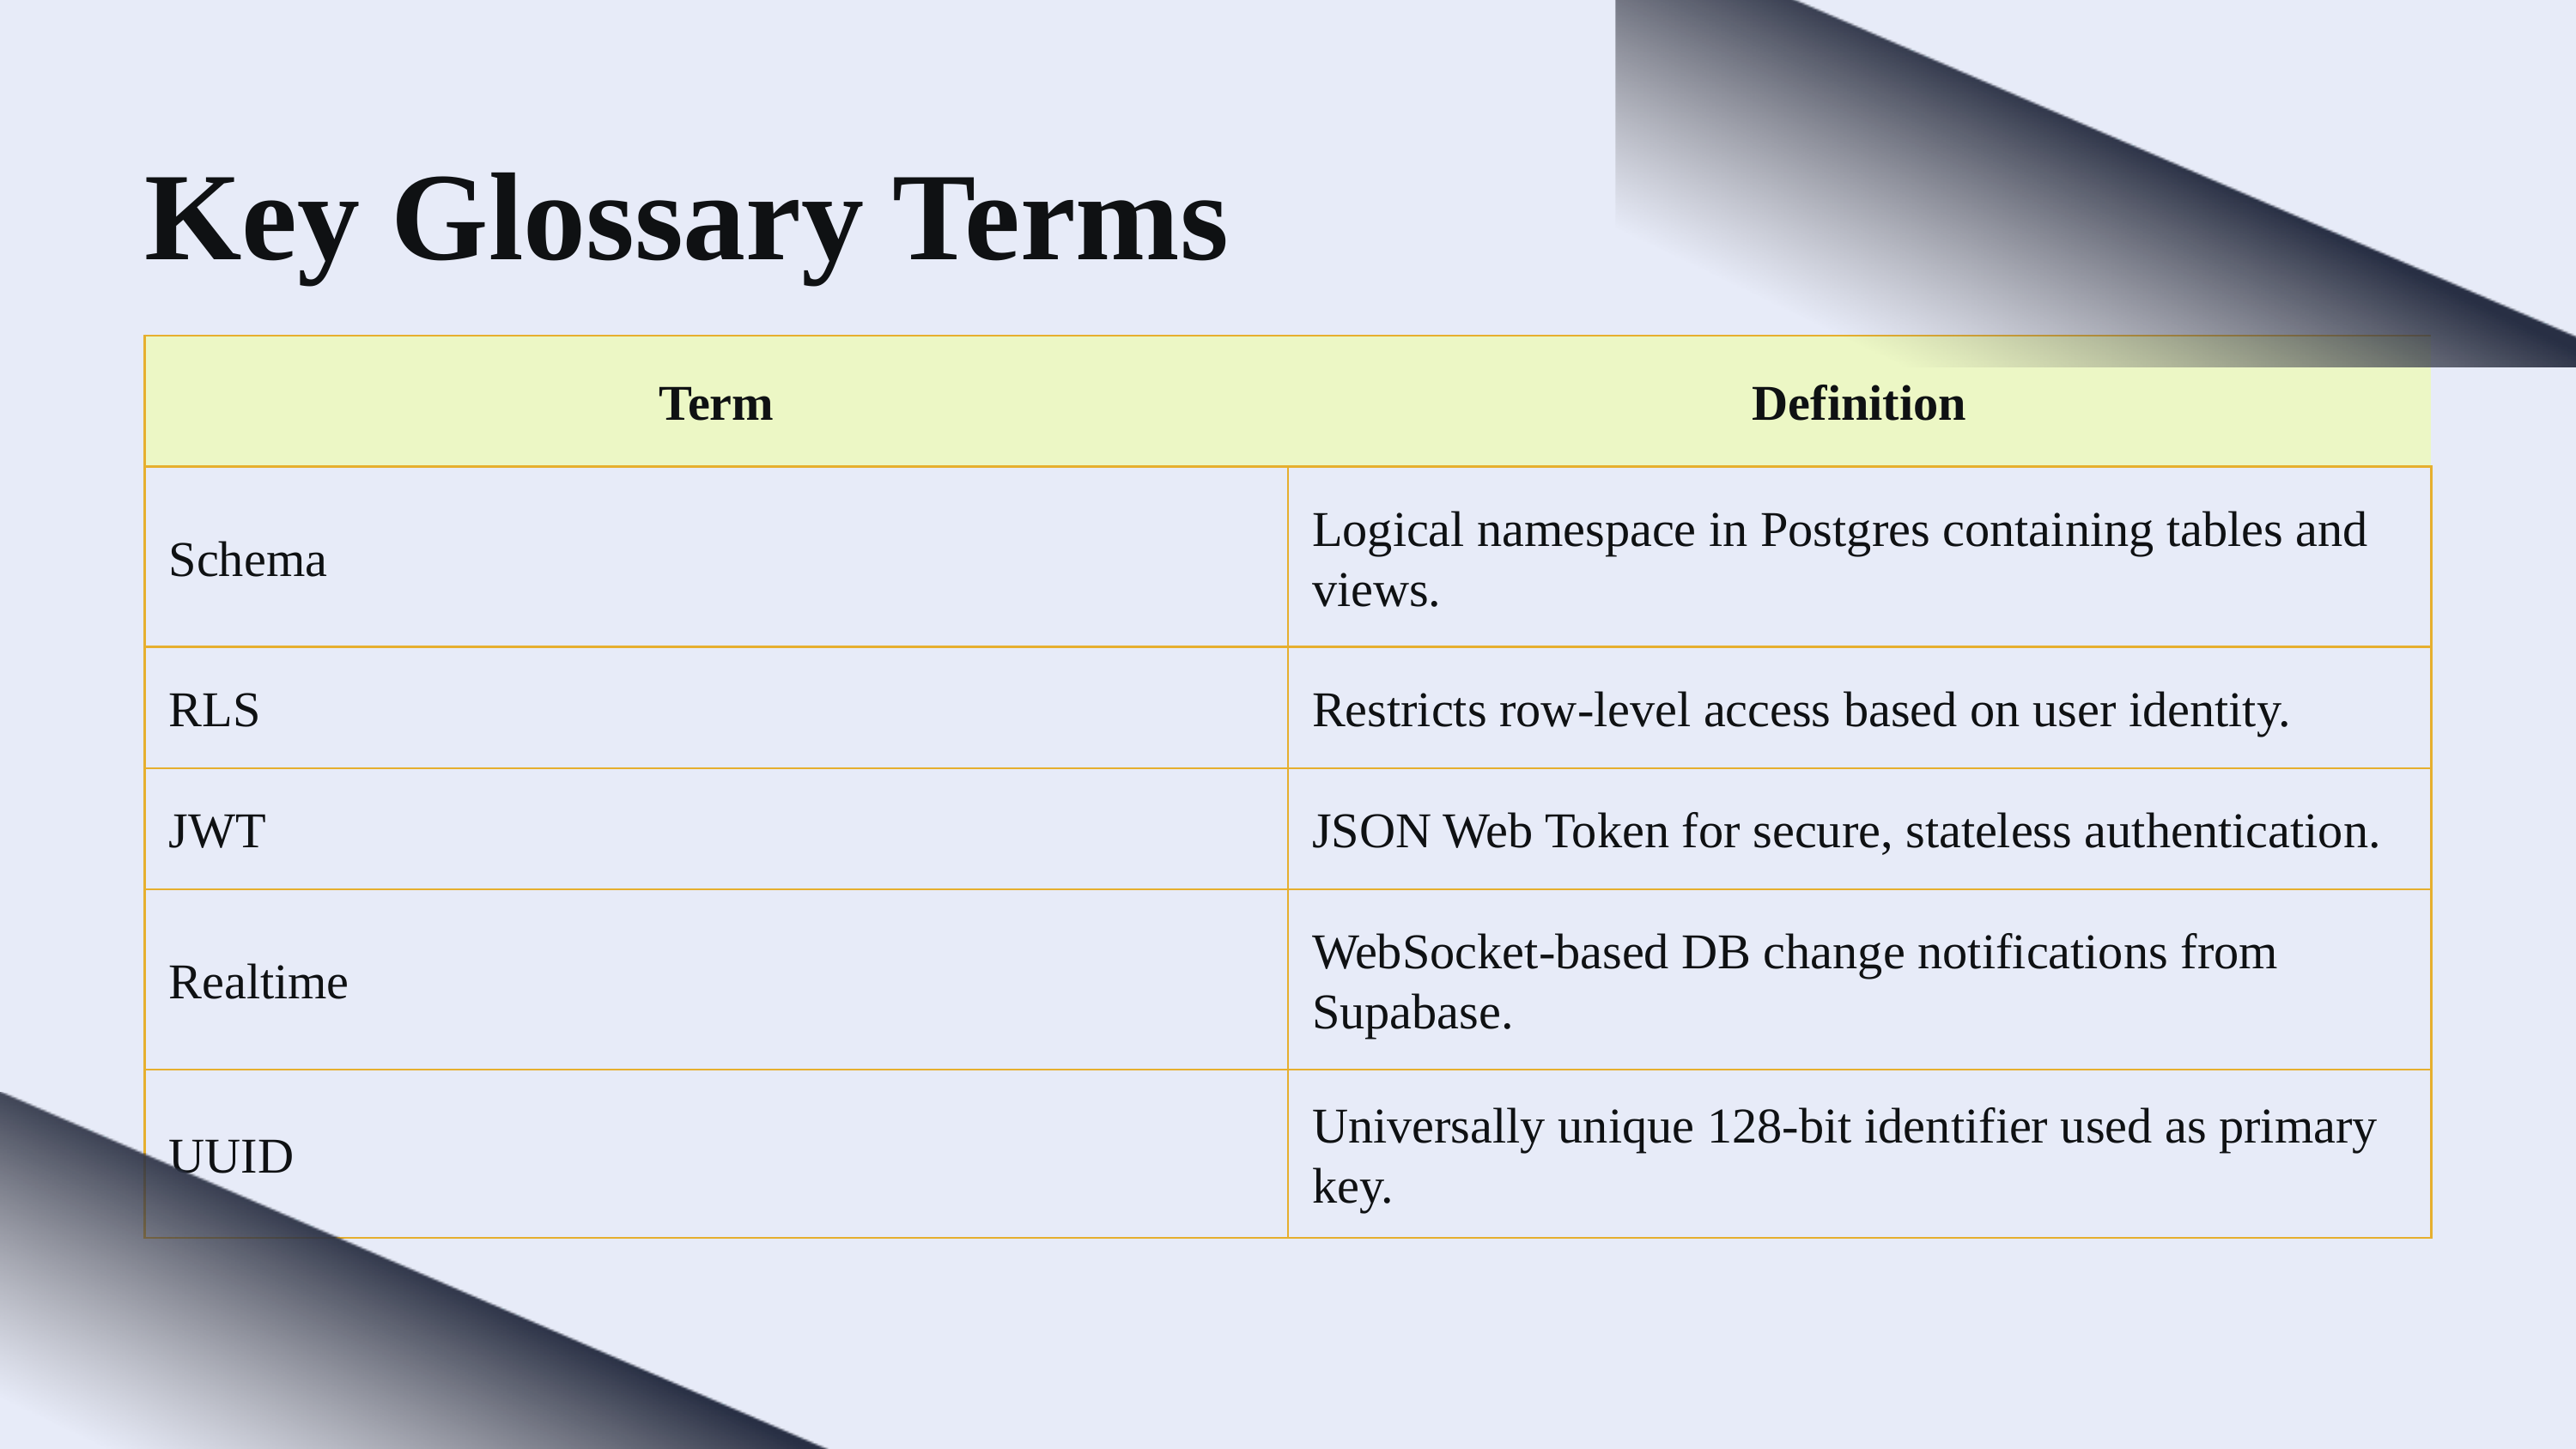

Key Glossary Terms
| Term | Definition |
| --- | --- |
| Schema | Logical namespace in Postgres containing tables and views. |
| RLS | Restricts row-level access based on user identity. |
| JWT | JSON Web Token for secure, stateless authentication. |
| Realtime | WebSocket-based DB change notifications from Supabase. |
| UUID | Universally unique 128-bit identifier used as primary key. |